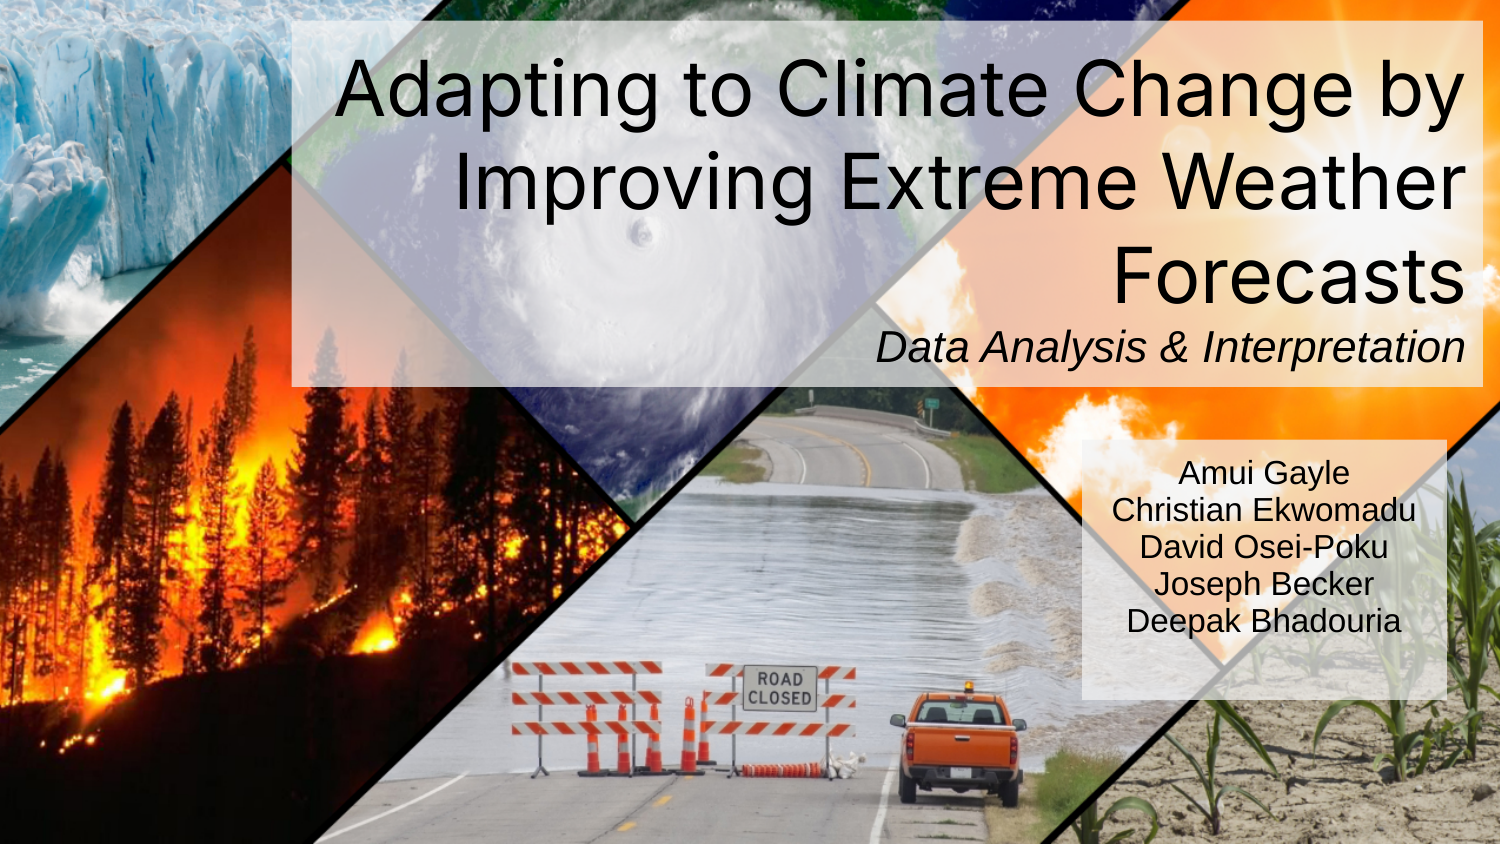

# Adapting to Climate Change by Improving Extreme Weather Forecasts
Data Analysis & Interpretation
Amui Gayle
Christian Ekwomadu
David Osei-Poku
Joseph Becker
Deepak Bhadouria